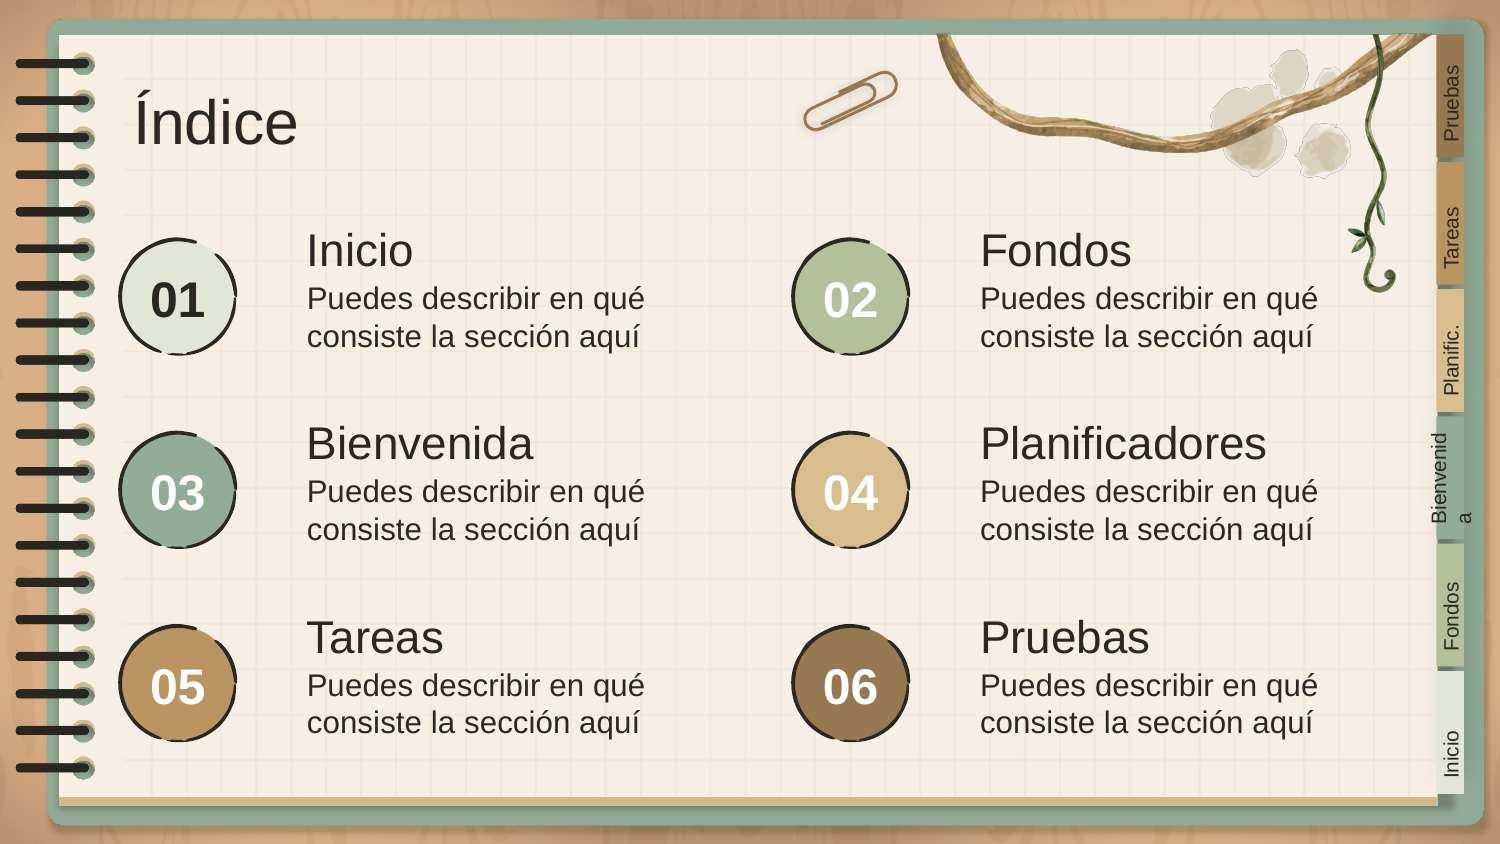

# Índice
Pruebas
Tareas
Inicio
Fondos

01
02
Puedes describir en qué consiste la sección aquí
Puedes describir en qué consiste la sección aquí
Planific.
Bienvenida
Planificadores

03
04
Bienvenida
Puedes describir en qué consiste la sección aquí
Puedes describir en qué consiste la sección aquí
Fondos
Tareas
Pruebas

05
06
Puedes describir en qué consiste la sección aquí
Puedes describir en qué consiste la sección aquí
Inicio